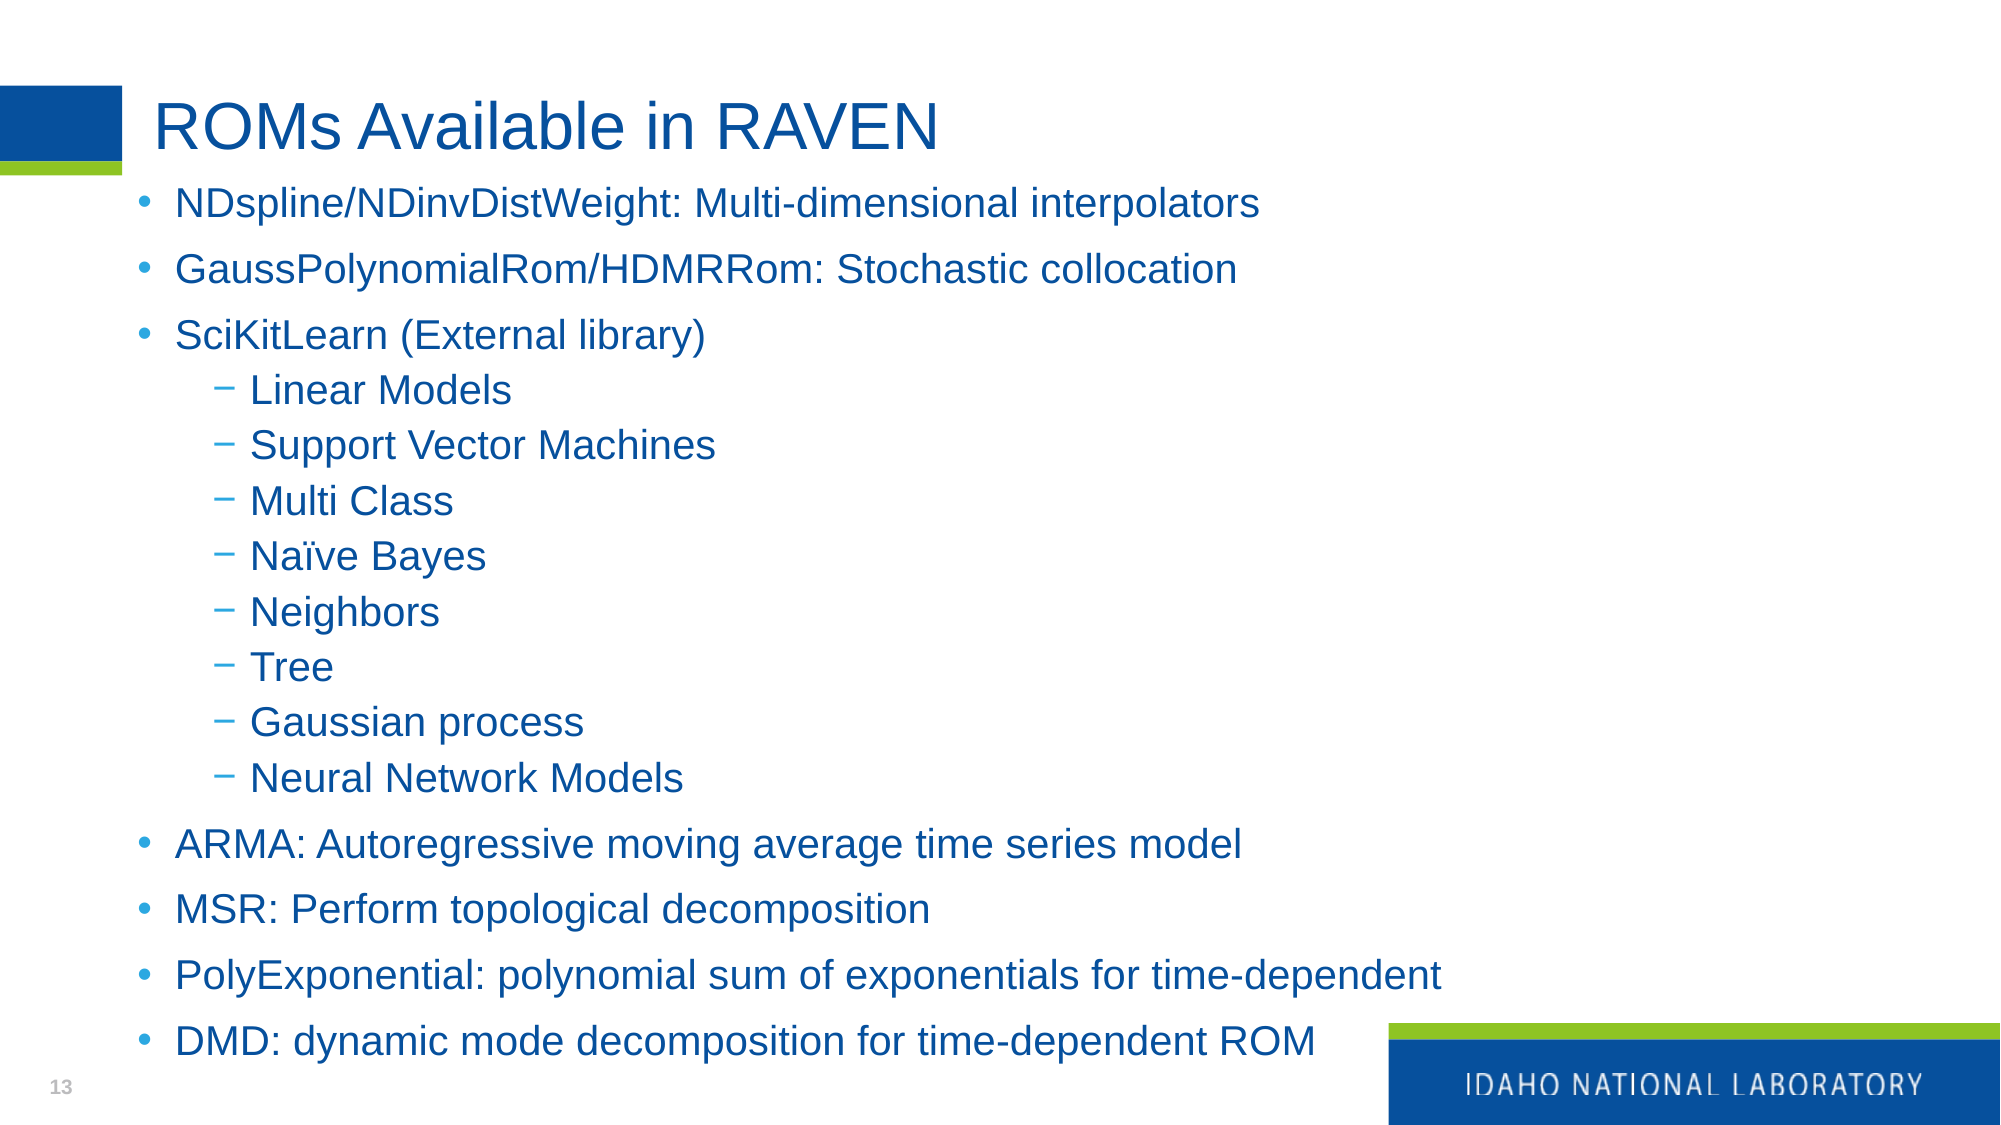

# ROMs Available in RAVEN
NDspline/NDinvDistWeight: Multi-dimensional interpolators
GaussPolynomialRom/HDMRRom: Stochastic collocation
SciKitLearn (External library)
Linear Models
Support Vector Machines
Multi Class
Naïve Bayes
Neighbors
Tree
Gaussian process
Neural Network Models
ARMA: Autoregressive moving average time series model
MSR: Perform topological decomposition
PolyExponential: polynomial sum of exponentials for time-dependent
DMD: dynamic mode decomposition for time-dependent ROM

13